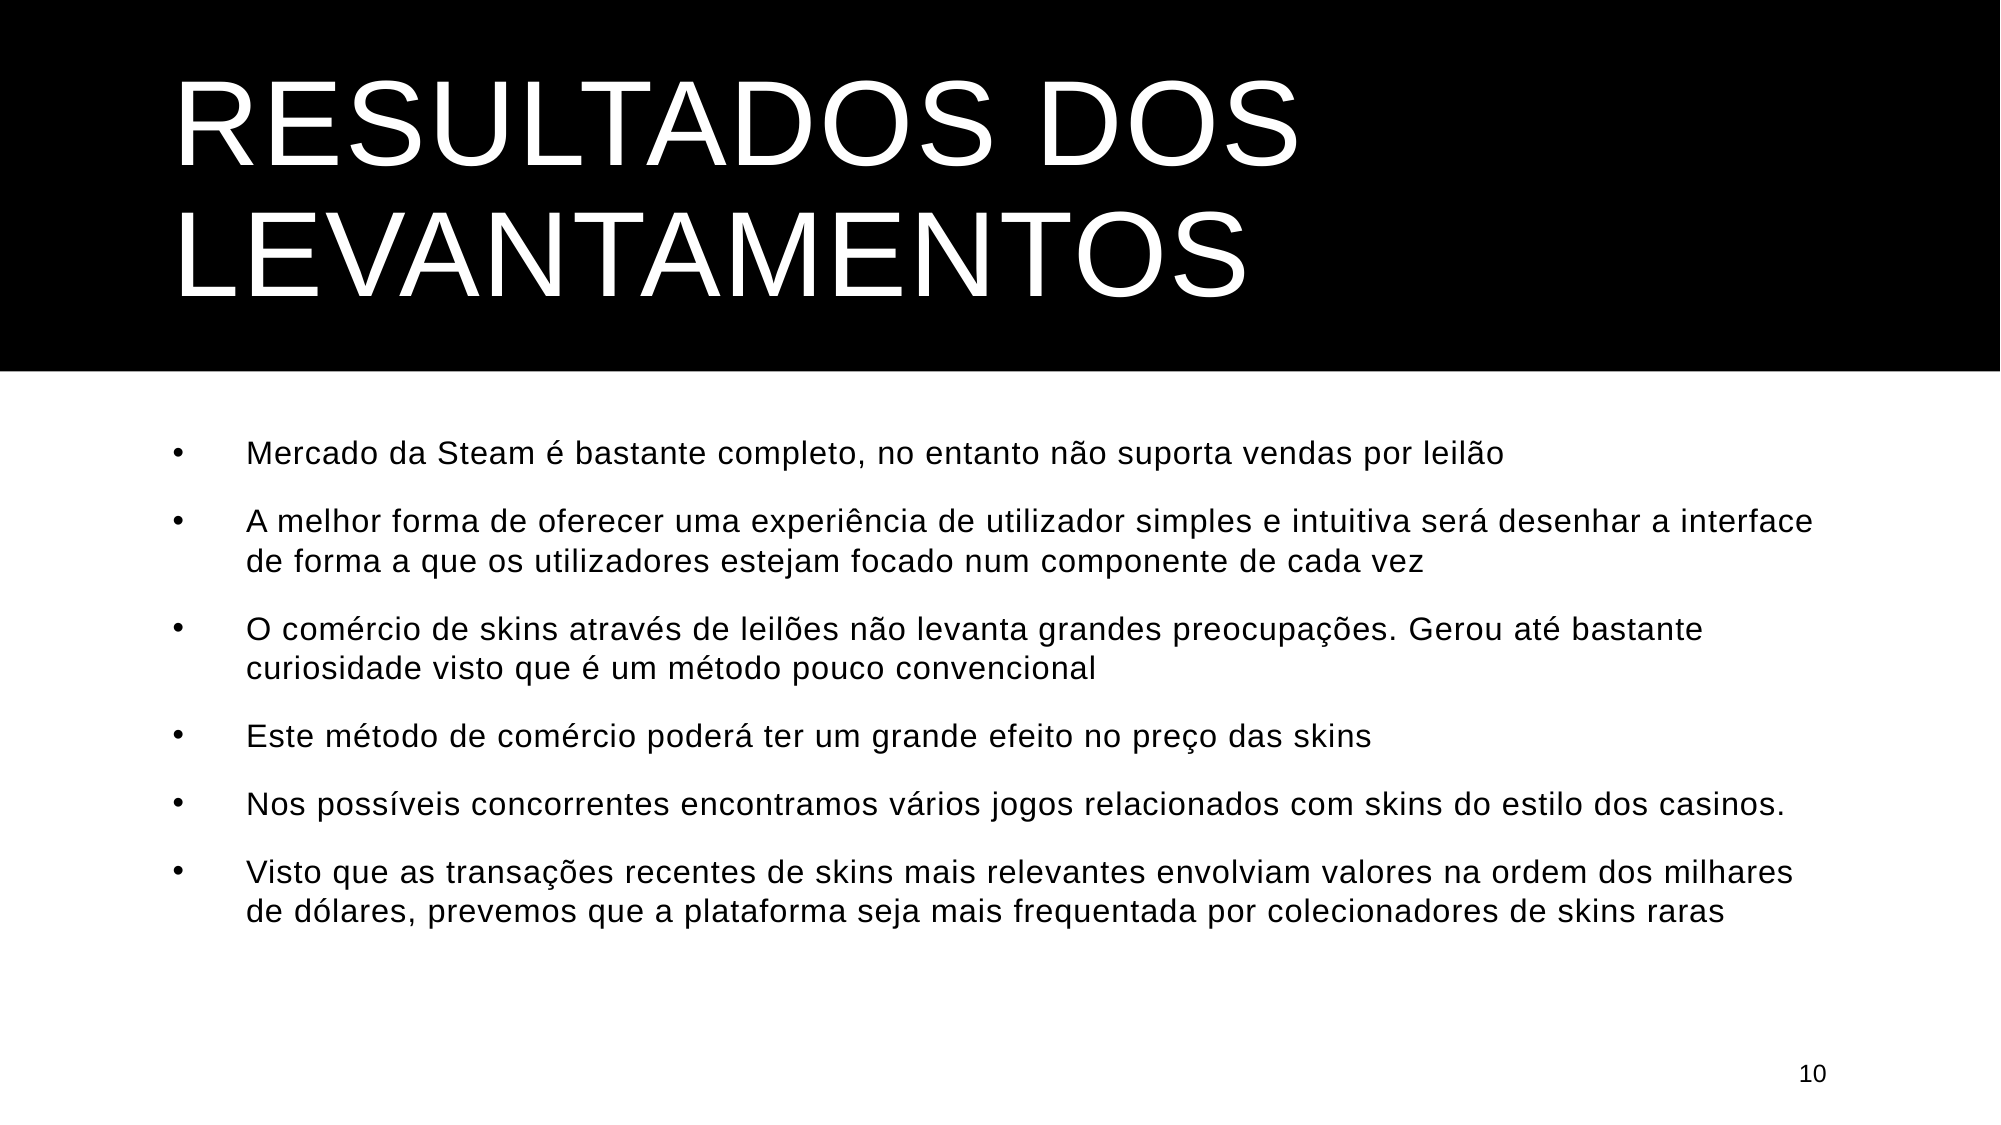

# Resultados dos levantamentos
Mercado da Steam é bastante completo, no entanto não suporta vendas por leilão
A melhor forma de oferecer uma experiência de utilizador simples e intuitiva será desenhar a interface de forma a que os utilizadores estejam focado num componente de cada vez
O comércio de skins através de leilões não levanta grandes preocupações. Gerou até bastante curiosidade visto que é um método pouco convencional
Este método de comércio poderá ter um grande efeito no preço das skins
Nos possíveis concorrentes encontramos vários jogos relacionados com skins do estilo dos casinos.
Visto que as transações recentes de skins mais relevantes envolviam valores na ordem dos milhares de dólares, prevemos que a plataforma seja mais frequentada por colecionadores de skins raras
10